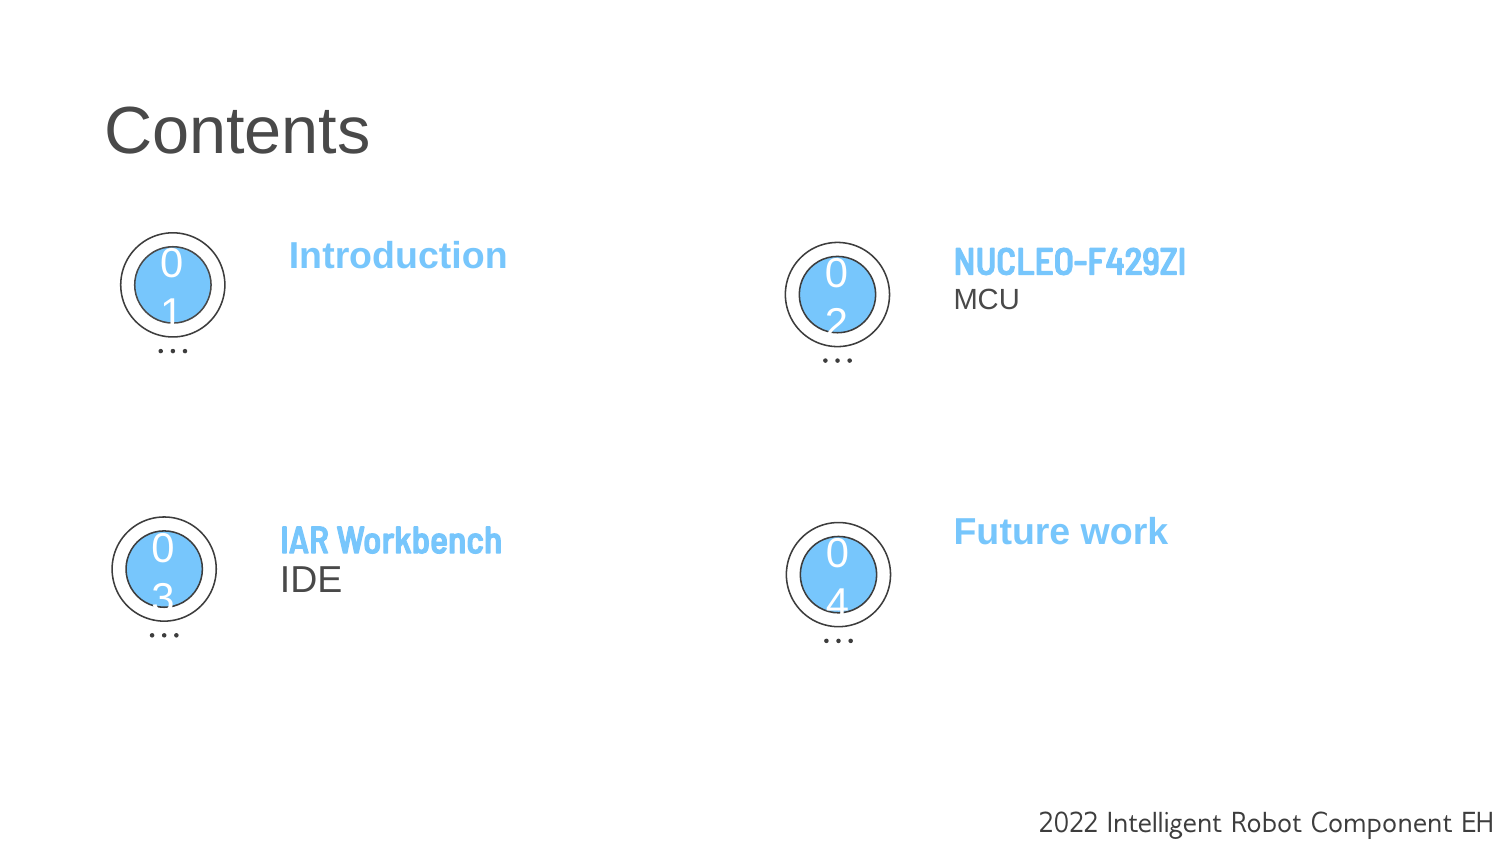

# Contents
Introduction
NUCLEO-F429ZI

01
MCU
02

Future work
IAR Workbench

IDE
03

04
2022 Intelligent Robot Component EH